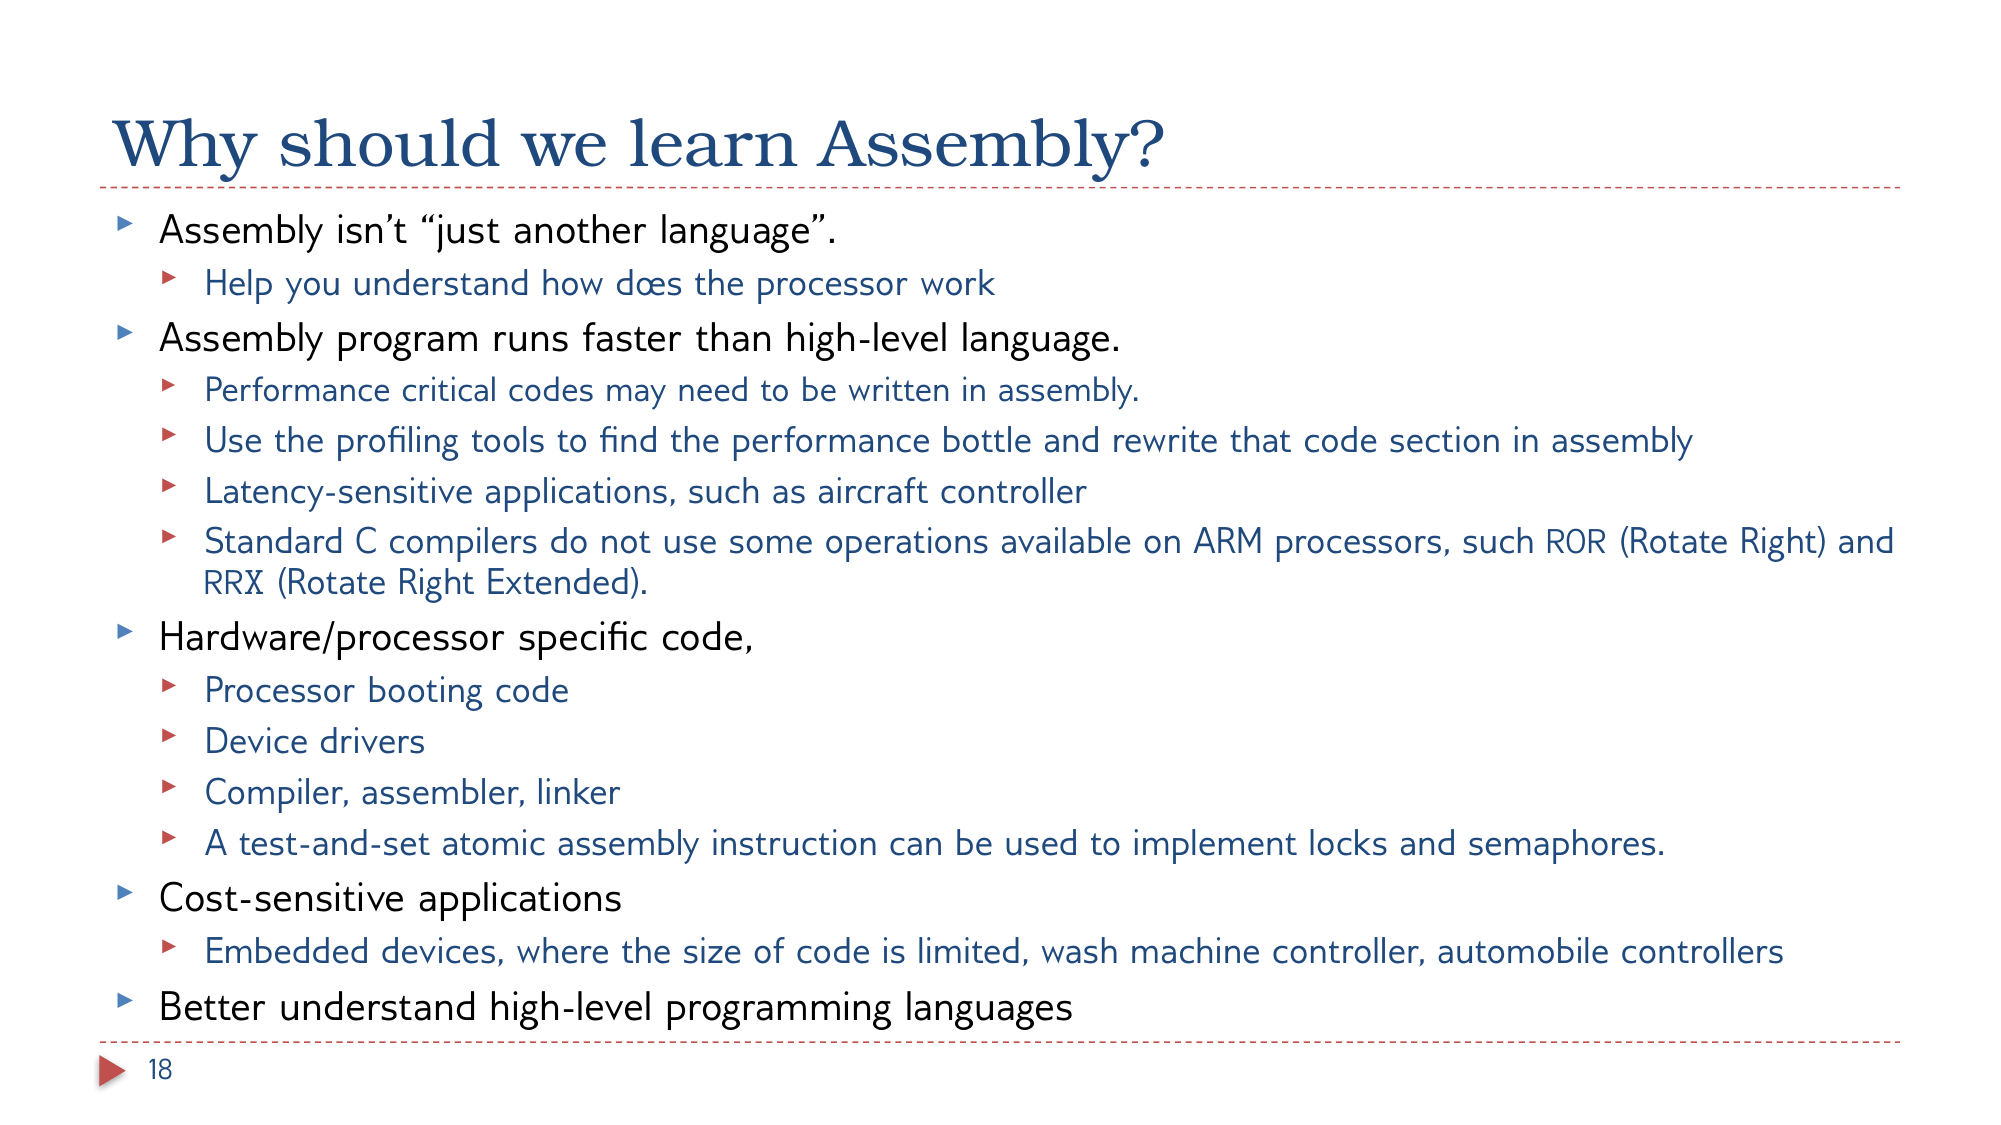

# Why should we learn Assembly?
Assembly isn’t “just another language”.
Help you understand how does the processor work
Assembly program runs faster than high-level language.
Performance critical codes may need to be written in assembly.
Use the profiling tools to find the performance bottle and rewrite that code section in assembly
Latency-sensitive applications, such as aircraft controller
Standard C compilers do not use some operations available on ARM processors, such ROR (Rotate Right) and RRX (Rotate Right Extended).
Hardware/processor specific code,
Processor booting code
Device drivers
Compiler, assembler, linker
A test-and-set atomic assembly instruction can be used to implement locks and semaphores.
Cost-sensitive applications
Embedded devices, where the size of code is limited, wash machine controller, automobile controllers
Better understand high-level programming languages

18